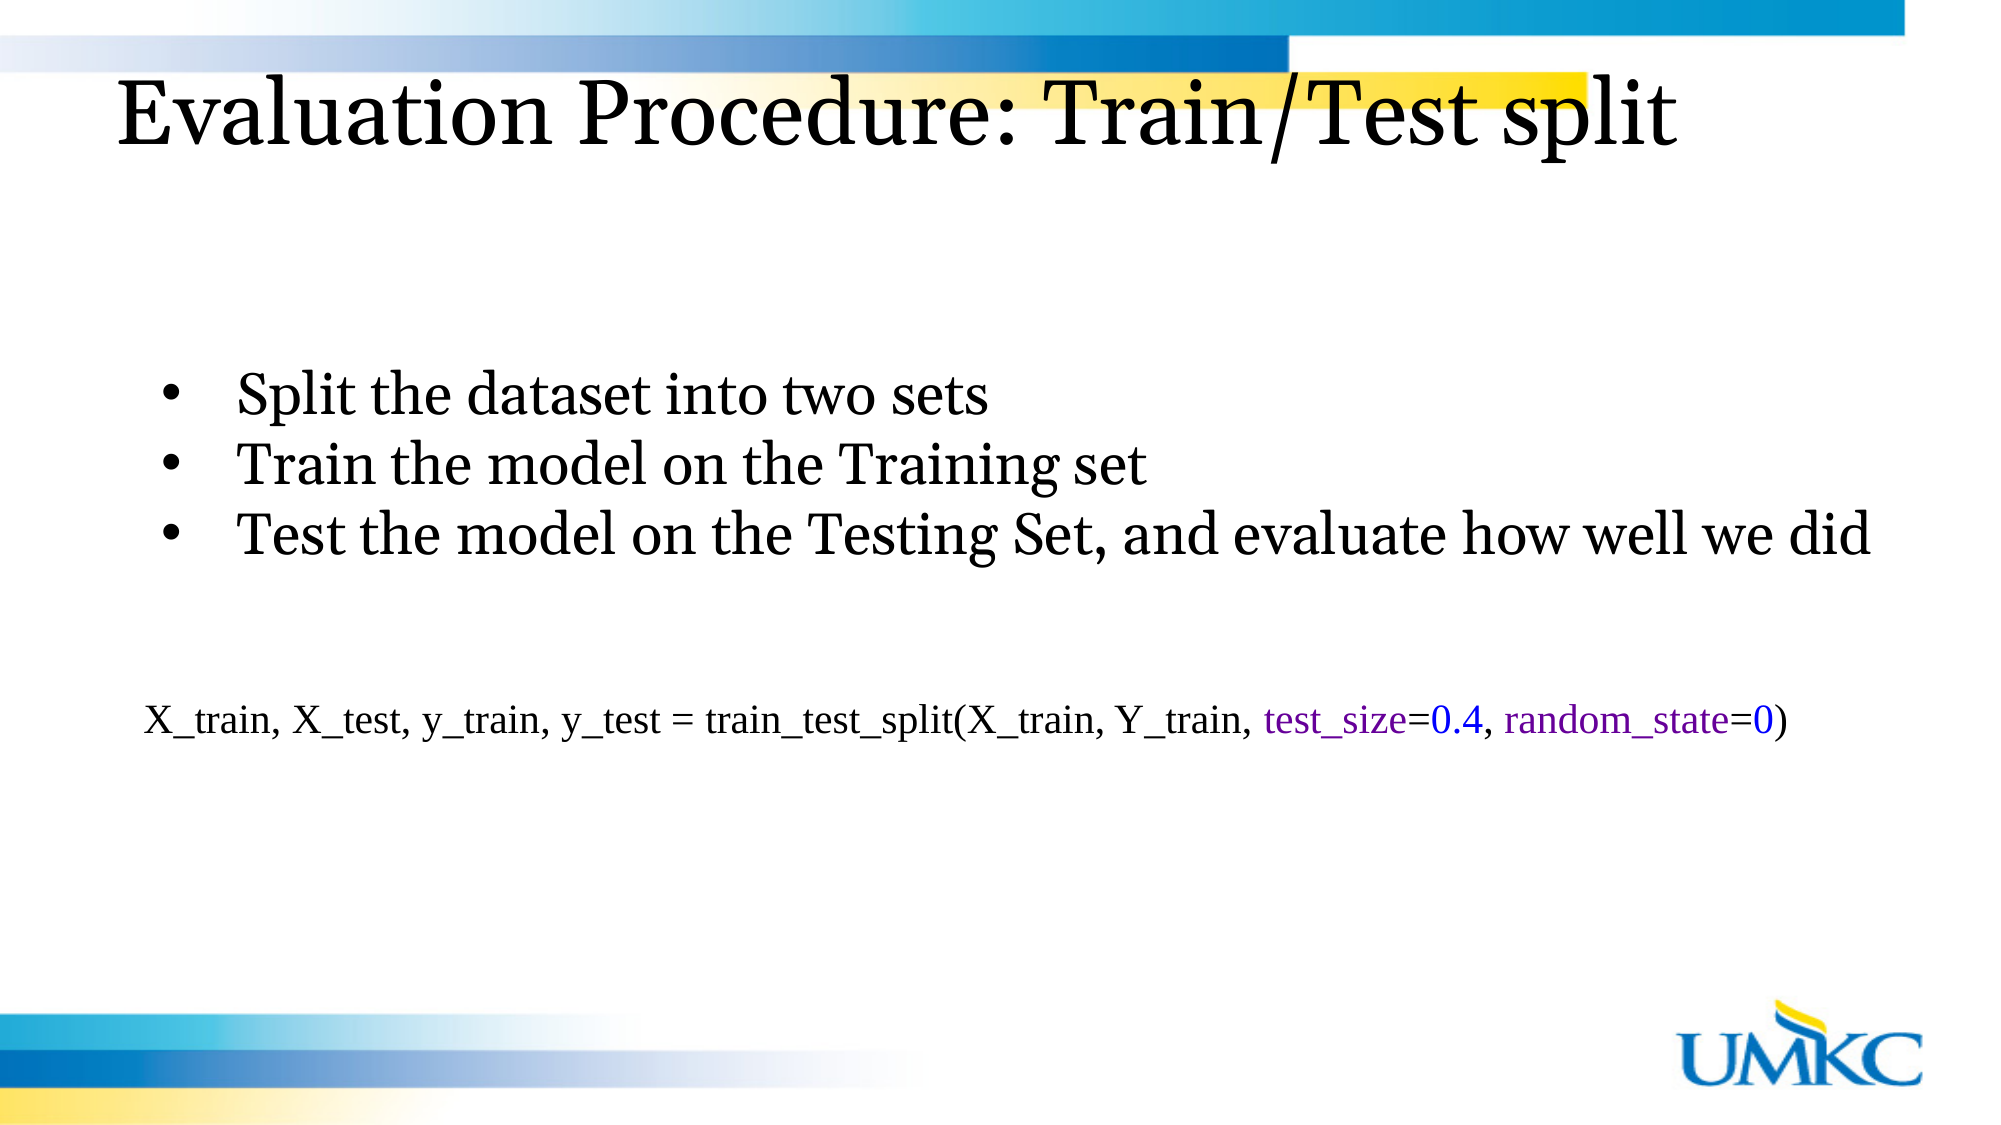

Evaluation Procedure: Train/Test split
Split the dataset into two sets
Train the model on the Training set
Test the model on the Testing Set, and evaluate how well we did

X_train, X_test, y_train, y_test = train_test_split(X_train, Y_train, test_size=0.4, random_state=0)